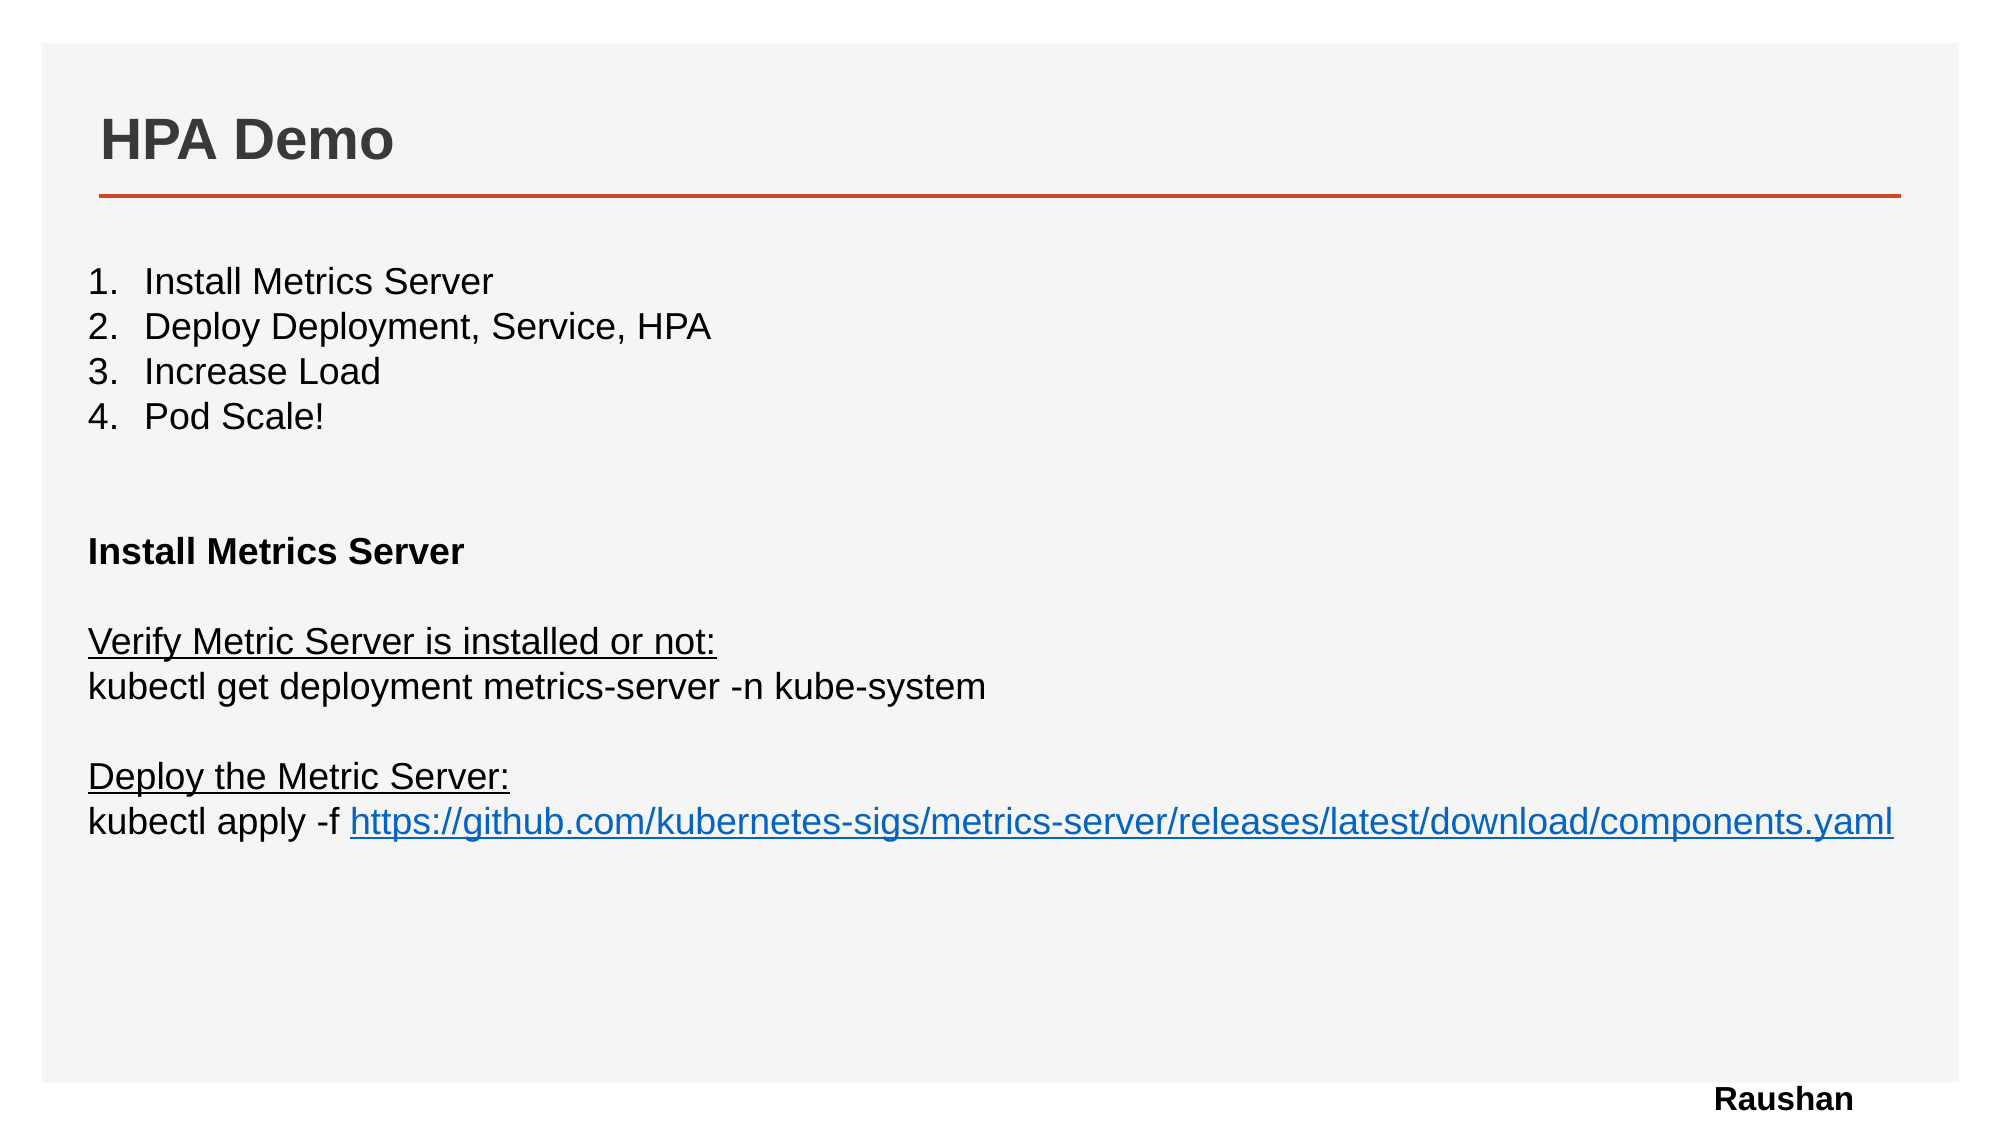

# HPA Demo
Install Metrics Server
Deploy Deployment, Service, HPA
Increase Load
Pod Scale!

Install Metrics Server

Verify Metric Server is installed or not:
kubectl get deployment metrics-server -n kube-system

Deploy the Metric Server:
kubectl apply -f https://github.com/kubernetes-sigs/metrics-server/releases/latest/download/components.yaml

Raushan Kumar